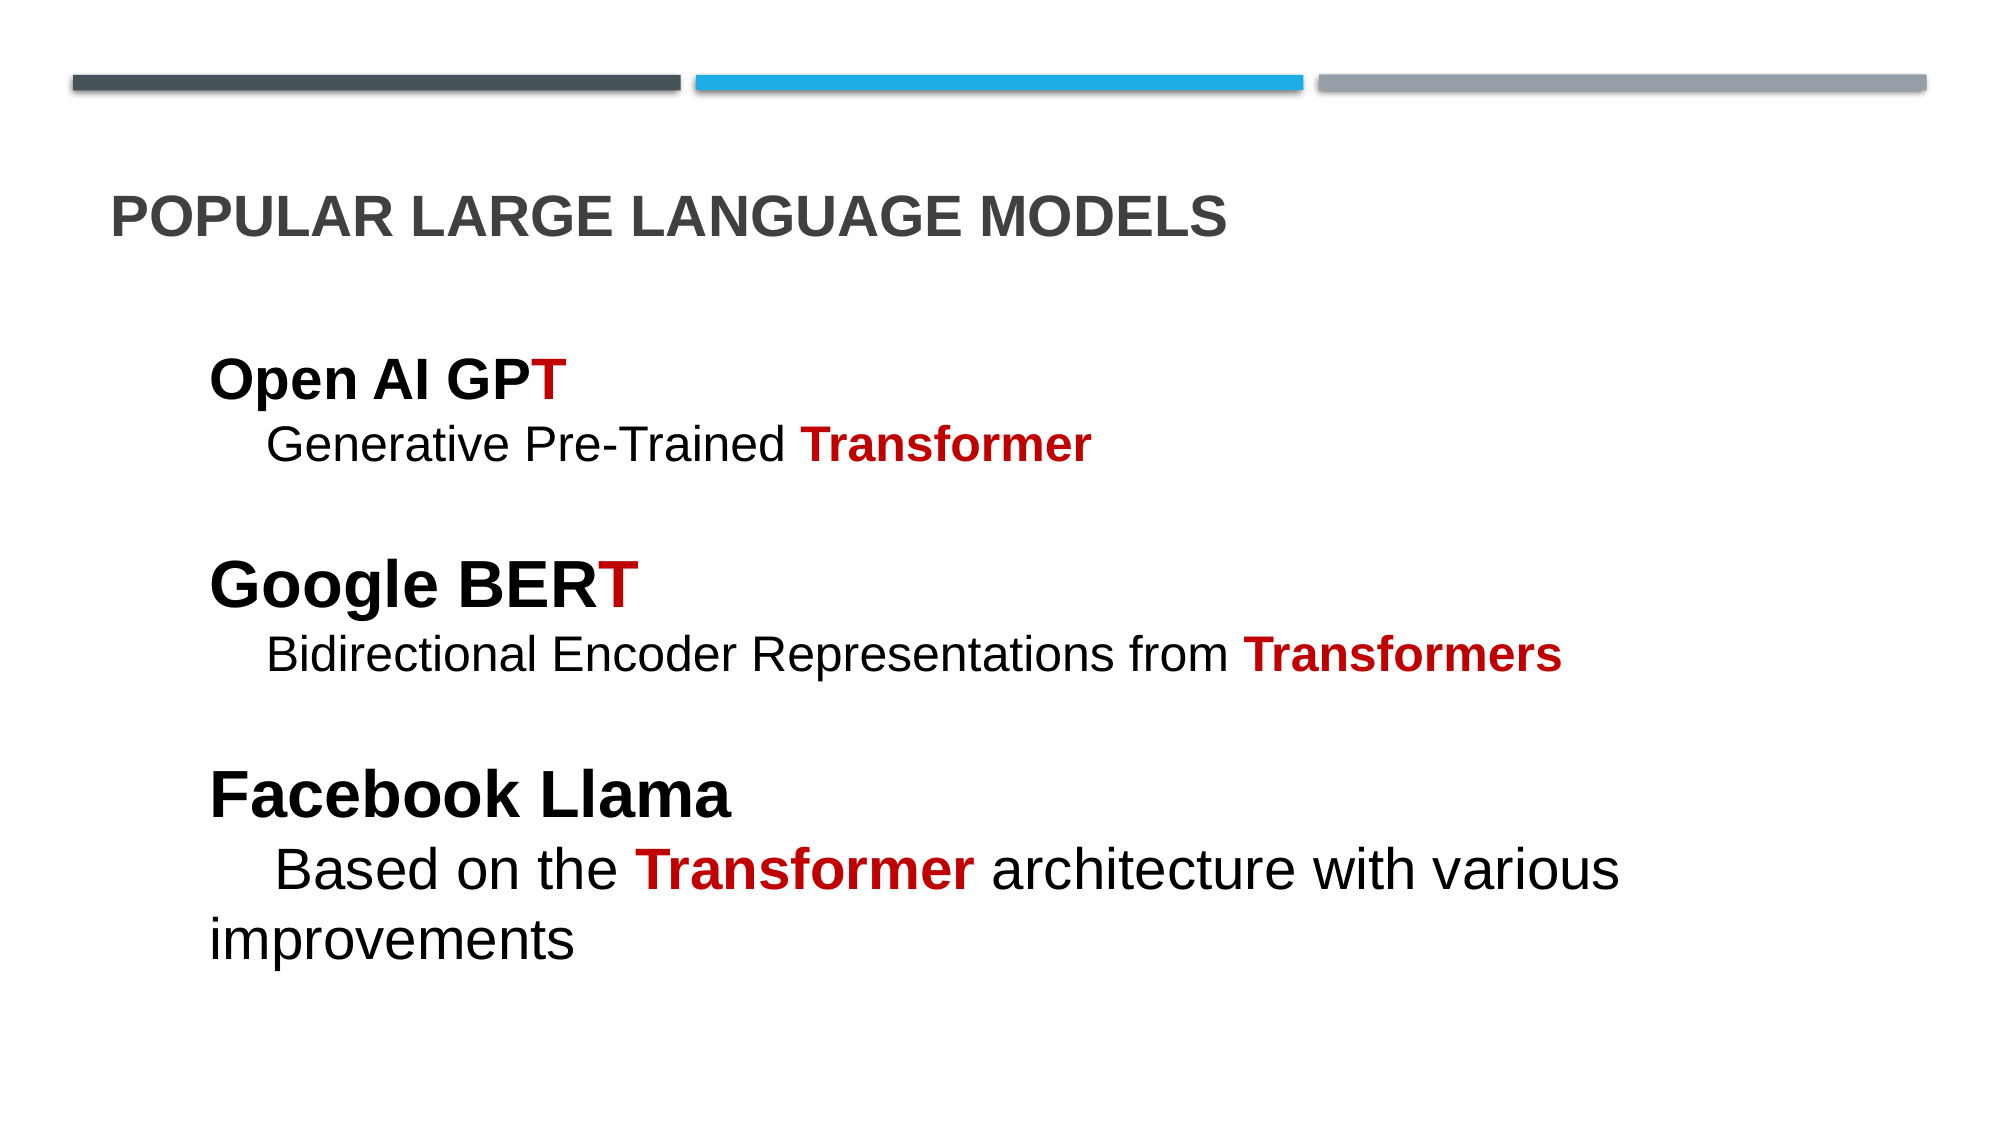

# Popular Large Language Models
Open AI GPT
    Generative Pre-Trained Transformer

Google BERT
    Bidirectional Encoder Representations from Transformers

Facebook Llama
    Based on the Transformer architecture with various improvements